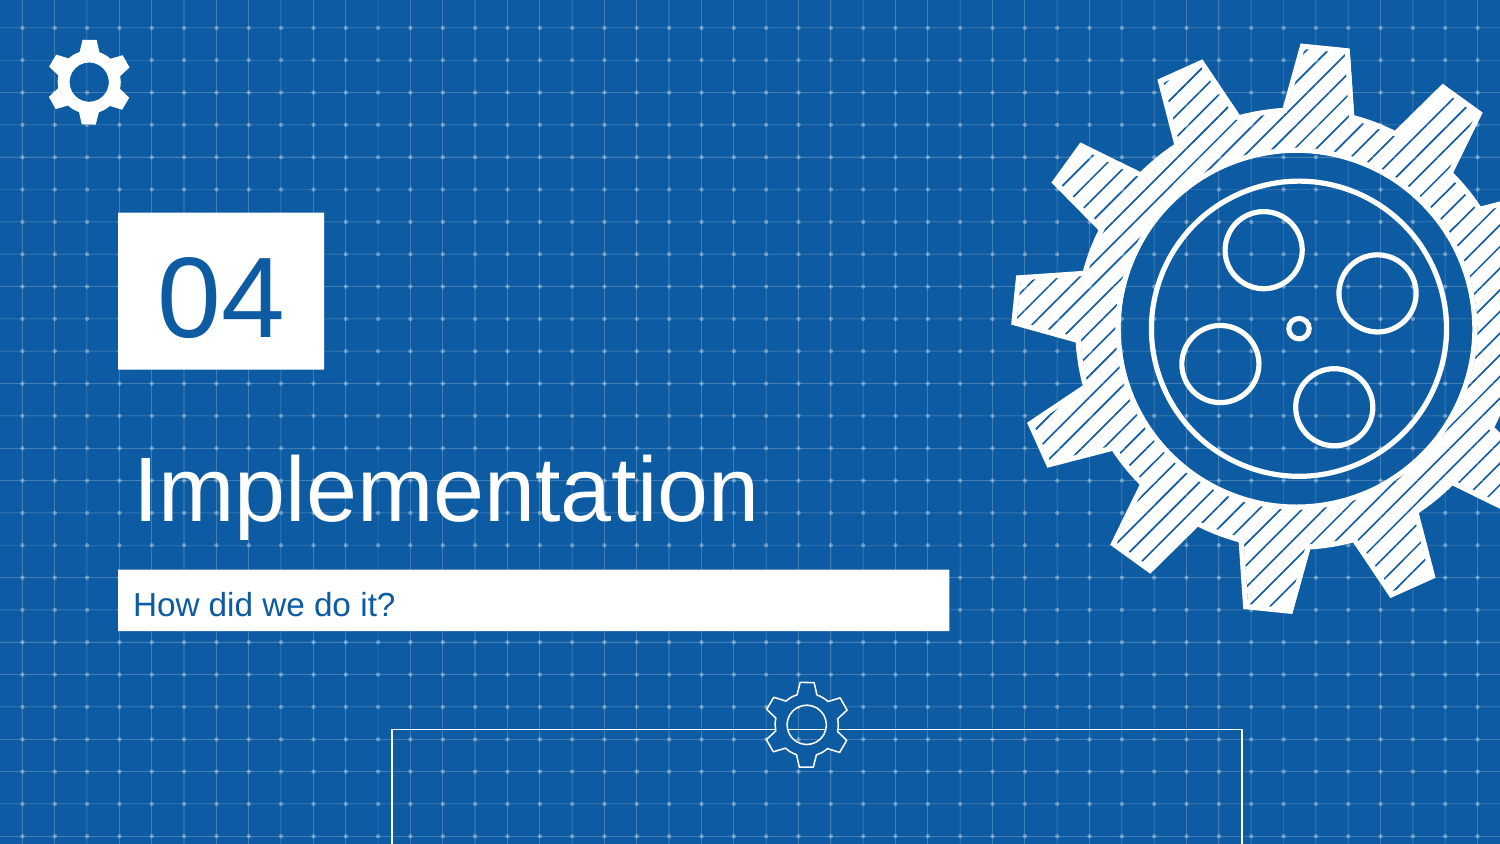

04
# Implementation
How did we do it?